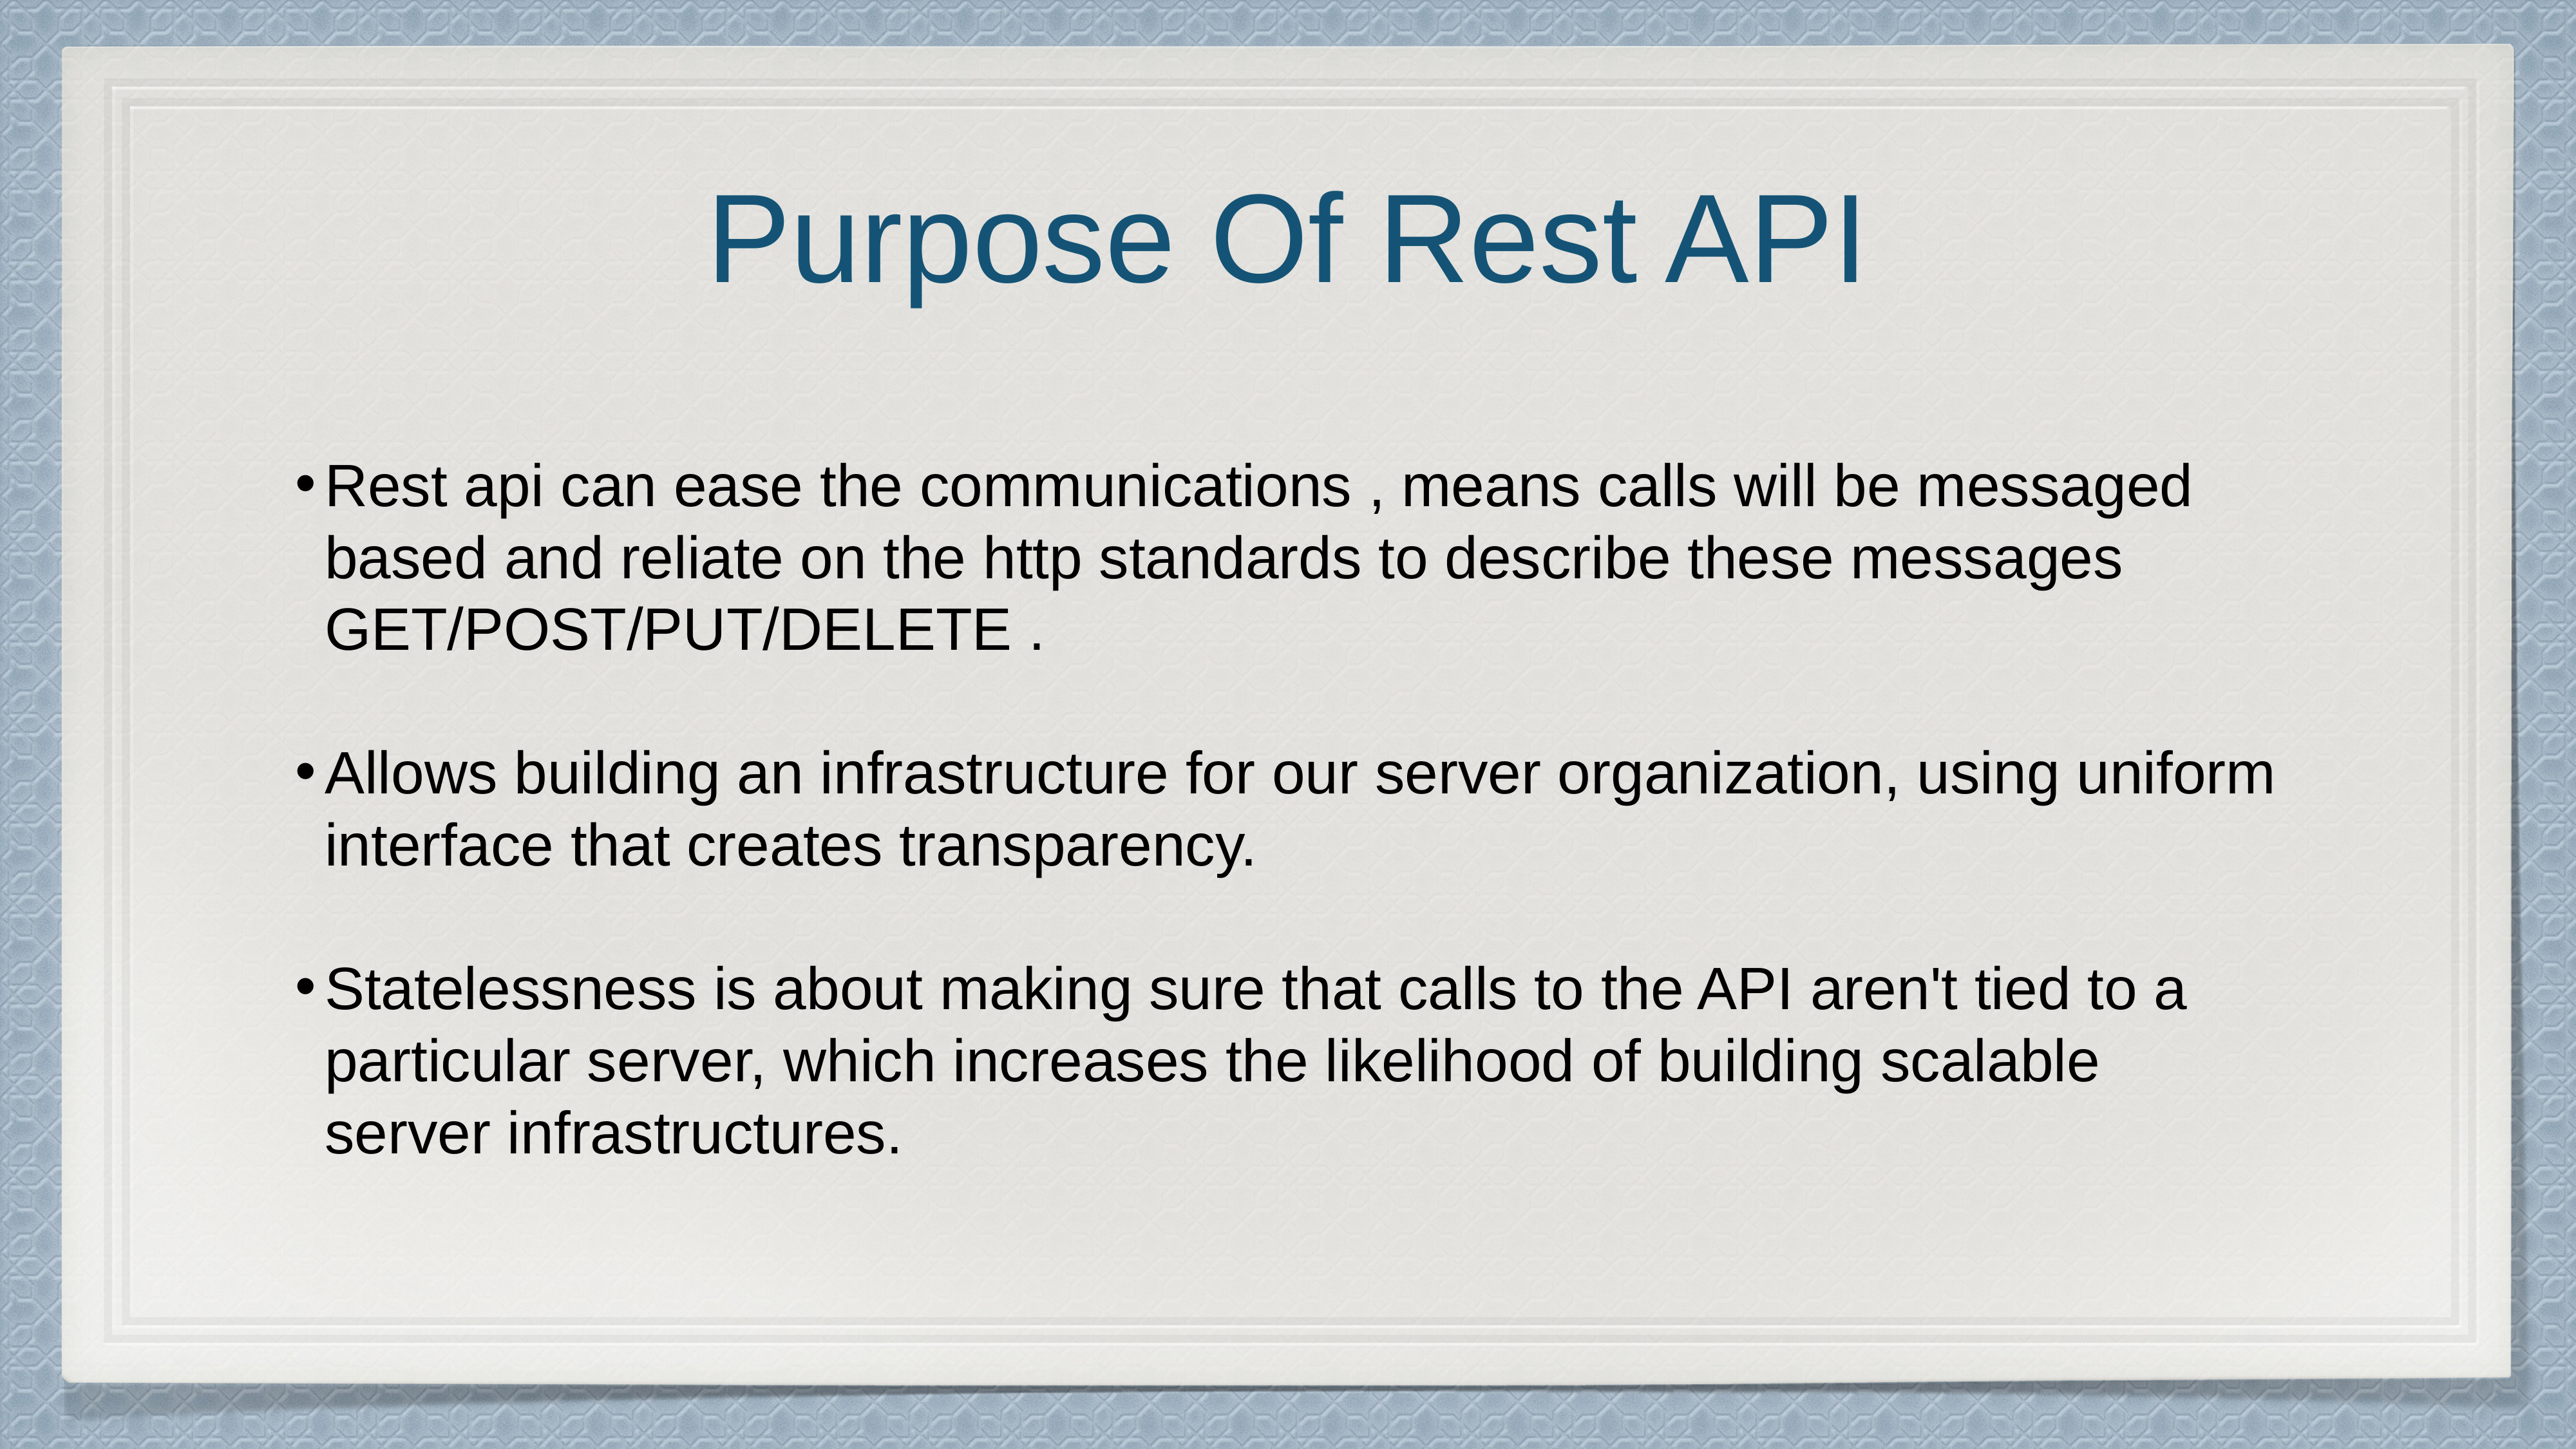

# Purpose Of Rest API
Rest api can ease the communications , means calls will be messaged based and reliate on the http standards to describe these messages GET/POST/PUT/DELETE .

Allows building an infrastructure for our server organization, using uniform interface that creates transparency.

Statelessness is about making sure that calls to the API aren't tied to a particular server, which increases the likelihood of building scalable server infrastructures.